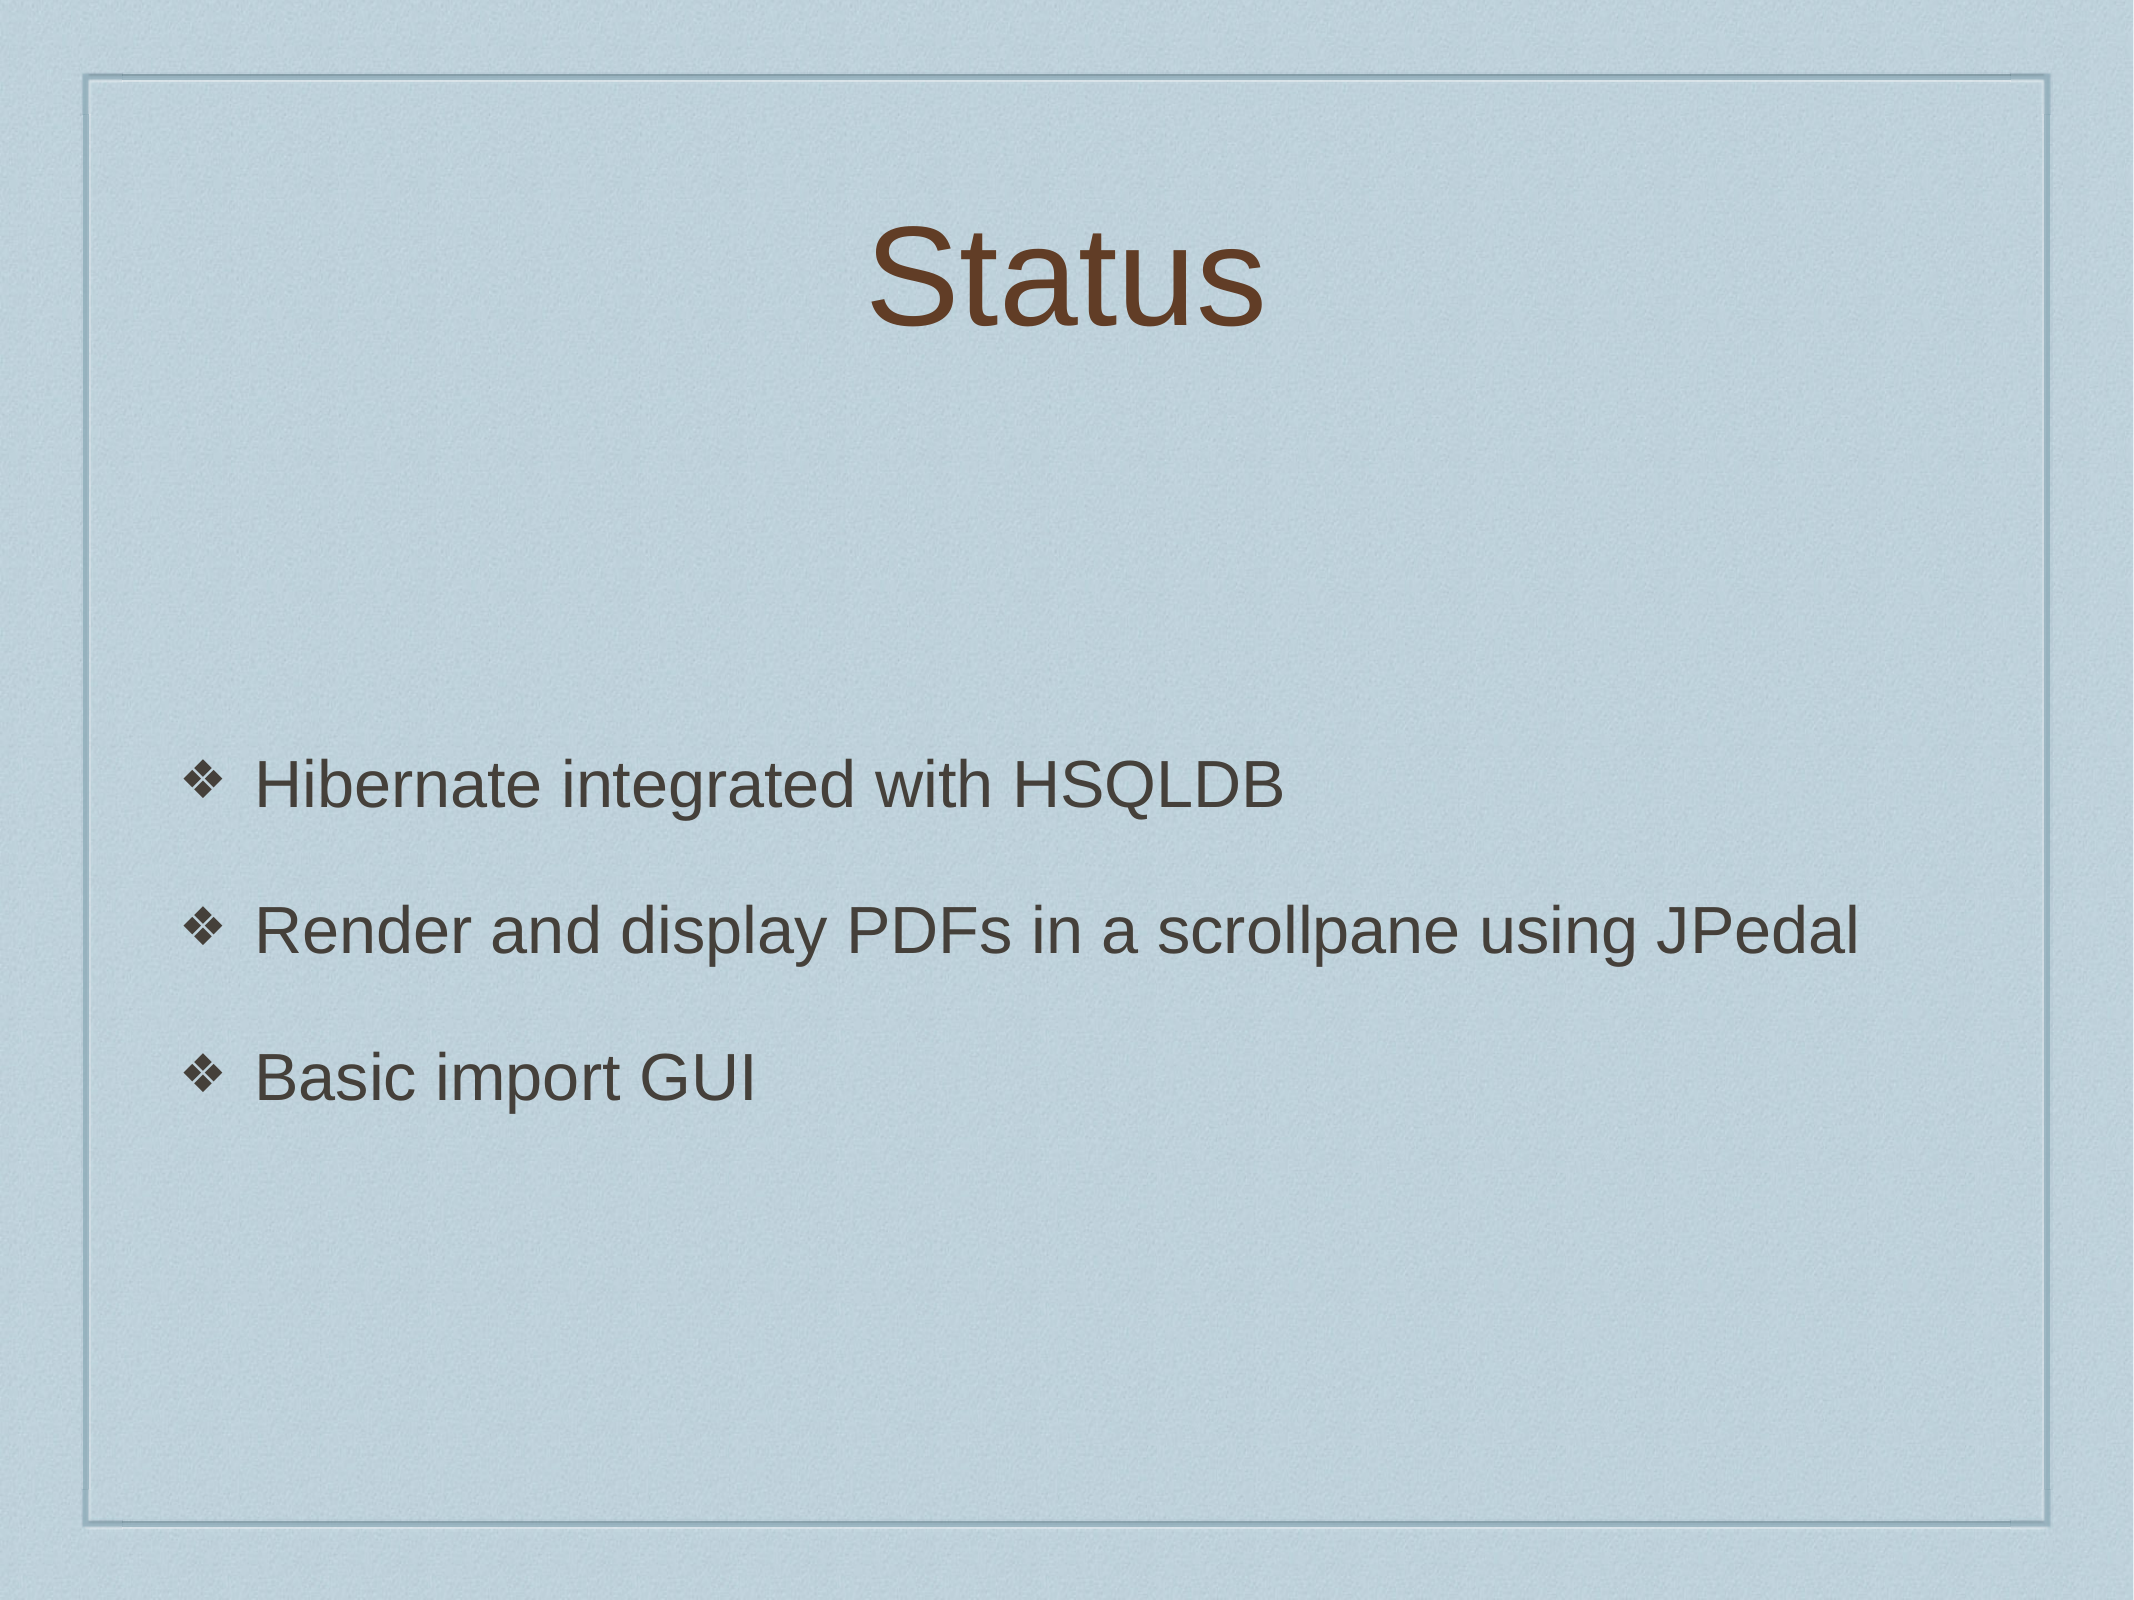

# Status
Hibernate integrated with HSQLDB
Render and display PDFs in a scrollpane using JPedal
Basic import GUI